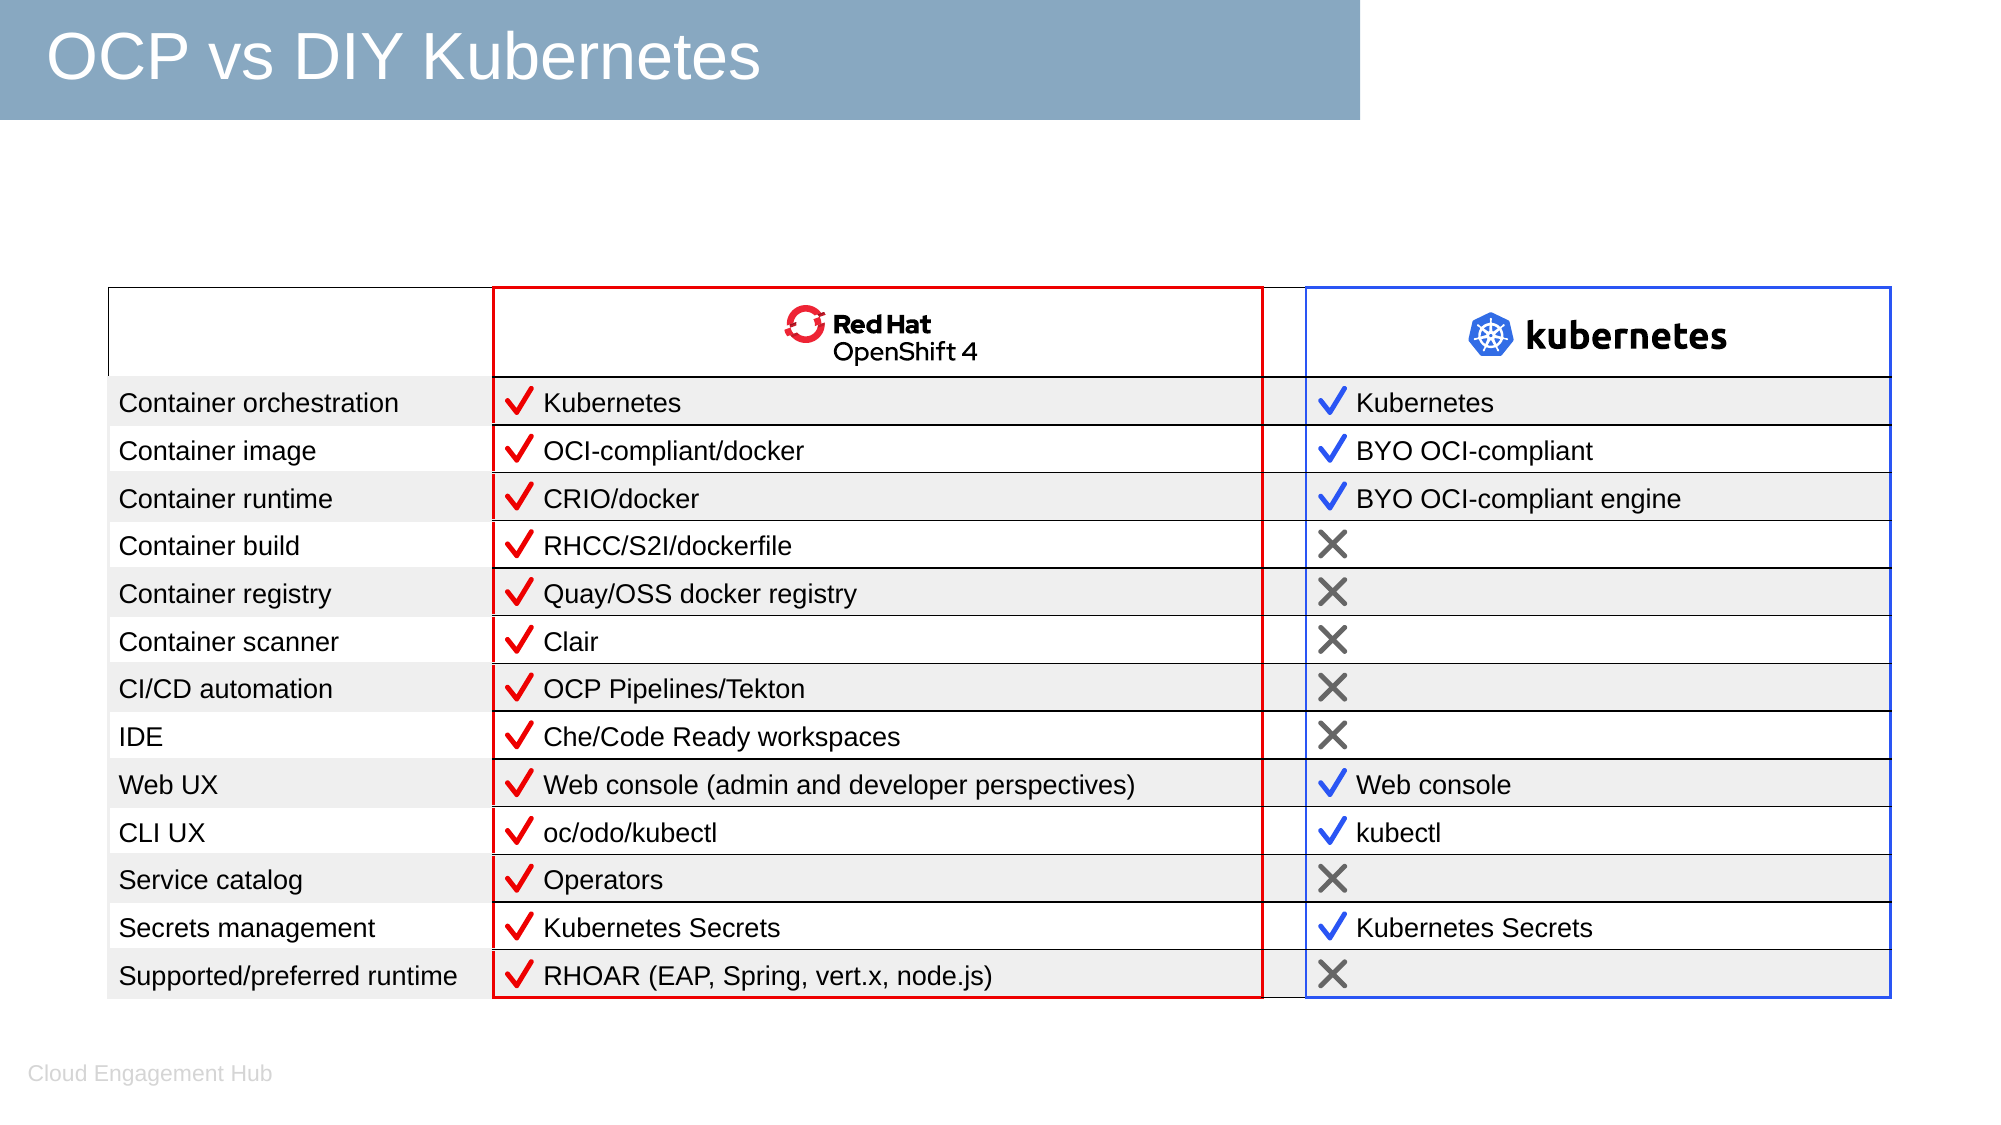

# OCP vs DIY Kubernetes
|  |  |  |  |
| --- | --- | --- | --- |
| Container orchestration | Kubernetes |  | Kubernetes |
| Container image | OCI-compliant/docker |  | BYO OCI-compliant |
| Container runtime | CRIO/docker |  | BYO OCI-compliant engine |
| Container build | RHCC/S2I/dockerfile |  |  |
| Container registry | Quay/OSS docker registry |  |  |
| Container scanner | Clair |  |  |
| CI/CD automation | OCP Pipelines/Tekton |  |  |
| IDE | Che/Code Ready workspaces |  |  |
| Web UX | Web console (admin and developer perspectives) |  | Web console |
| CLI UX | oc/odo/kubectl |  | kubectl |
| Service catalog | Operators |  |  |
| Secrets management | Kubernetes Secrets |  | Kubernetes Secrets |
| Supported/preferred runtime | RHOAR (EAP, Spring, vert.x, node.js) |  |  |